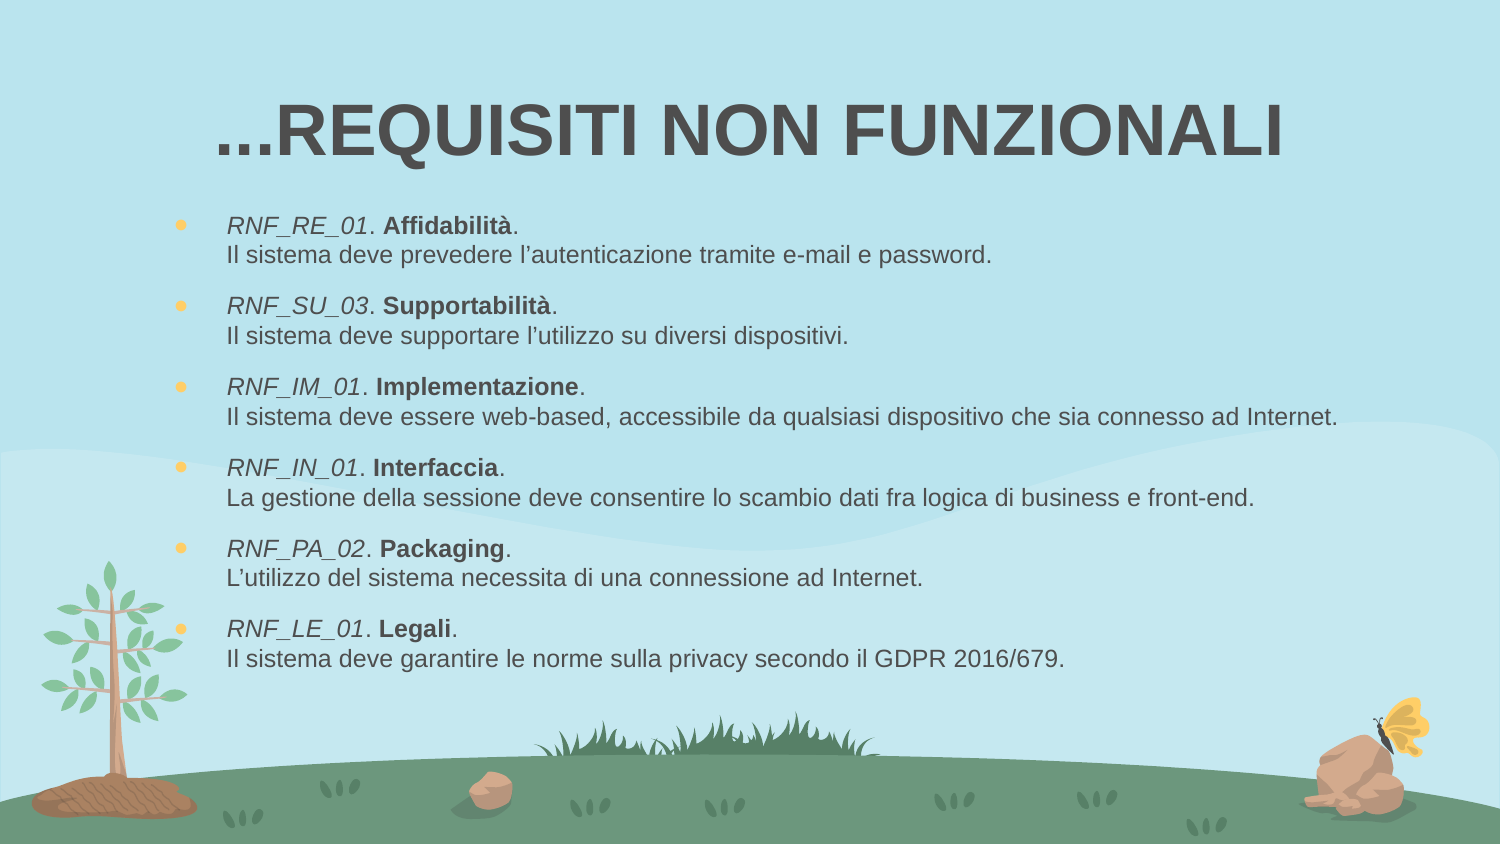

# ...REQUISITI NON FUNZIONALI
RNF_RE_01. Affidabilità.
Il sistema deve prevedere l’autenticazione tramite e-mail e password.
RNF_SU_03. Supportabilità.
Il sistema deve supportare l’utilizzo su diversi dispositivi.
RNF_IM_01. Implementazione.
Il sistema deve essere web-based, accessibile da qualsiasi dispositivo che sia connesso ad Internet.
RNF_IN_01. Interfaccia.
La gestione della sessione deve consentire lo scambio dati fra logica di business e front-end.
RNF_PA_02. Packaging.
L’utilizzo del sistema necessita di una connessione ad Internet.
RNF_LE_01. Legali.
Il sistema deve garantire le norme sulla privacy secondo il GDPR 2016/679.